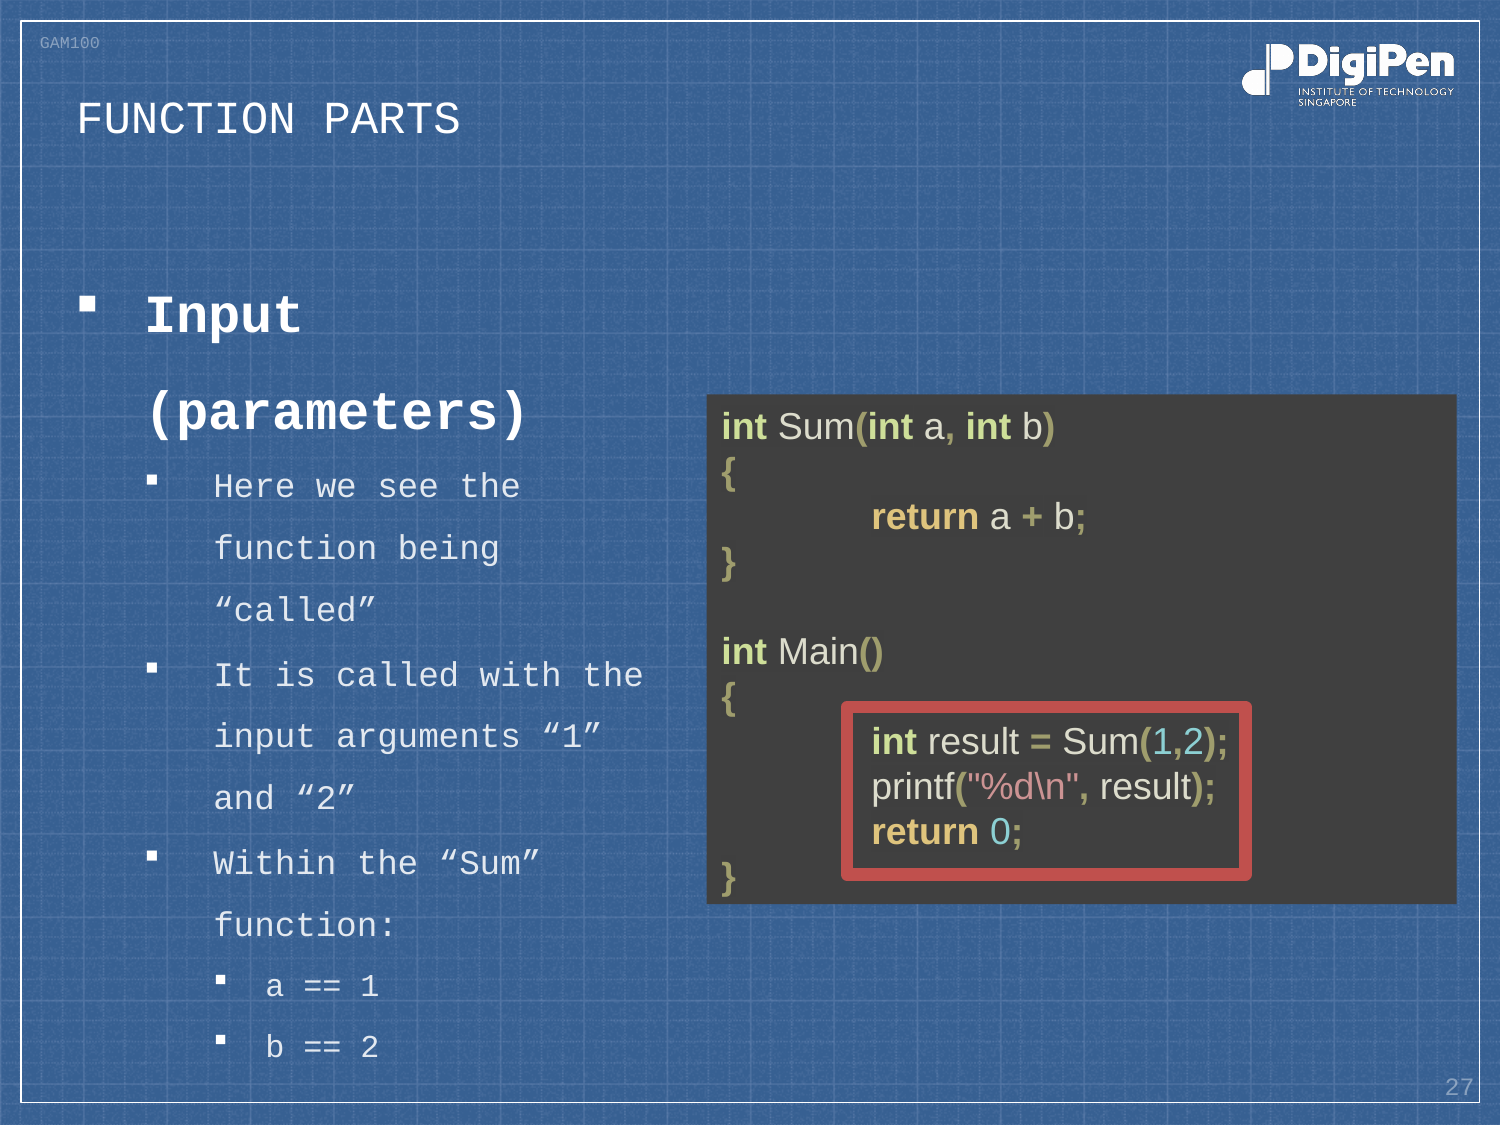

# Function parts
Input (parameters)
Here we see the function being “called”
It is called with the input arguments “1” and “2”
Within the “Sum” function:
a == 1
b == 2

int Sum(int a, int b)
{
	return a + b;
}

int Main()
{
	int result = Sum(1,2);
	printf("%d\n", result);
	return 0;
}

27